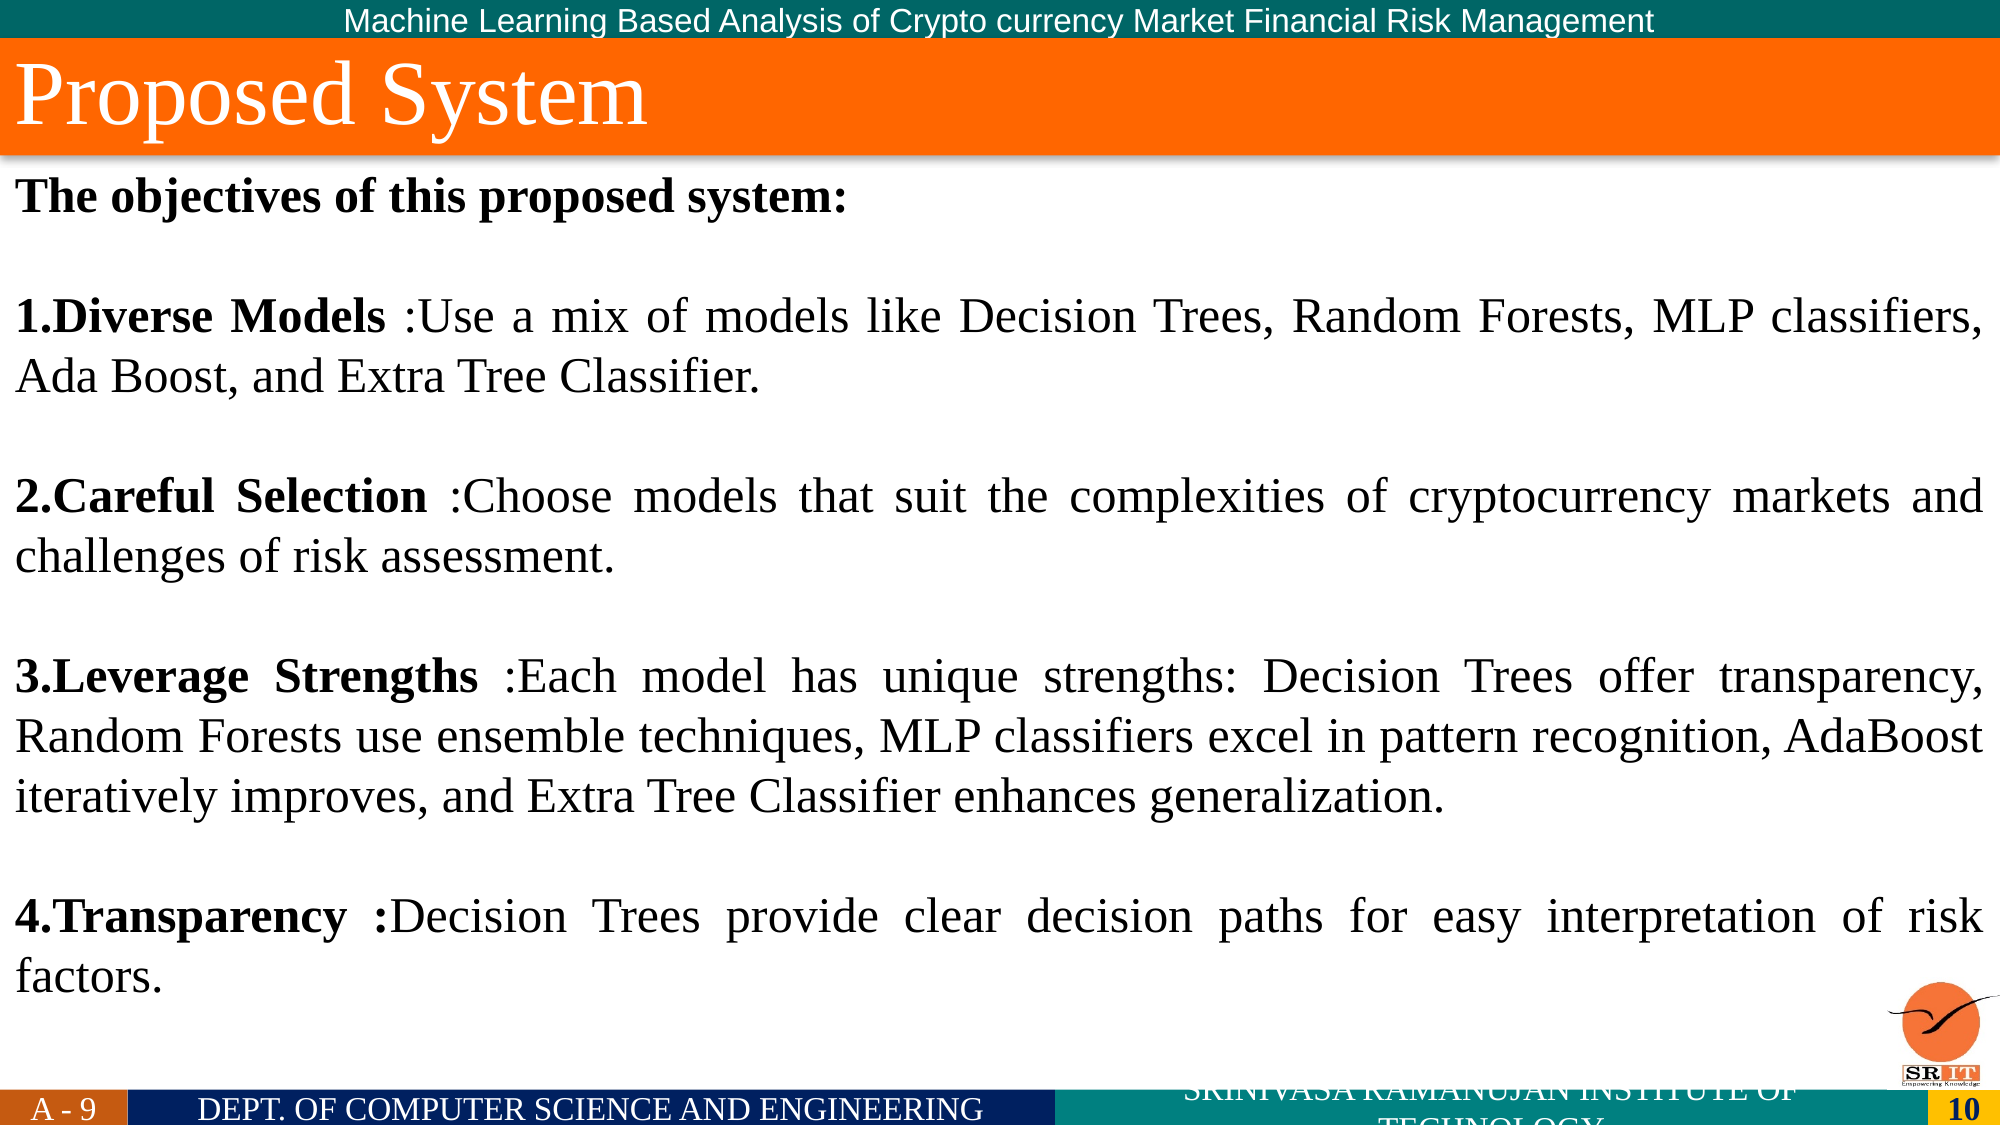

# Proposed System
The objectives of this proposed system:

1.Diverse Models :Use a mix of models like Decision Trees, Random Forests, MLP classifiers, Ada Boost, and Extra Tree Classifier.

2.Careful Selection :Choose models that suit the complexities of cryptocurrency markets and challenges of risk assessment.

3.Leverage Strengths :Each model has unique strengths: Decision Trees offer transparency, Random Forests use ensemble techniques, MLP classifiers excel in pattern recognition, AdaBoost iteratively improves, and Extra Tree Classifier enhances generalization.

4.Transparency :Decision Trees provide clear decision paths for easy interpretation of risk factors.